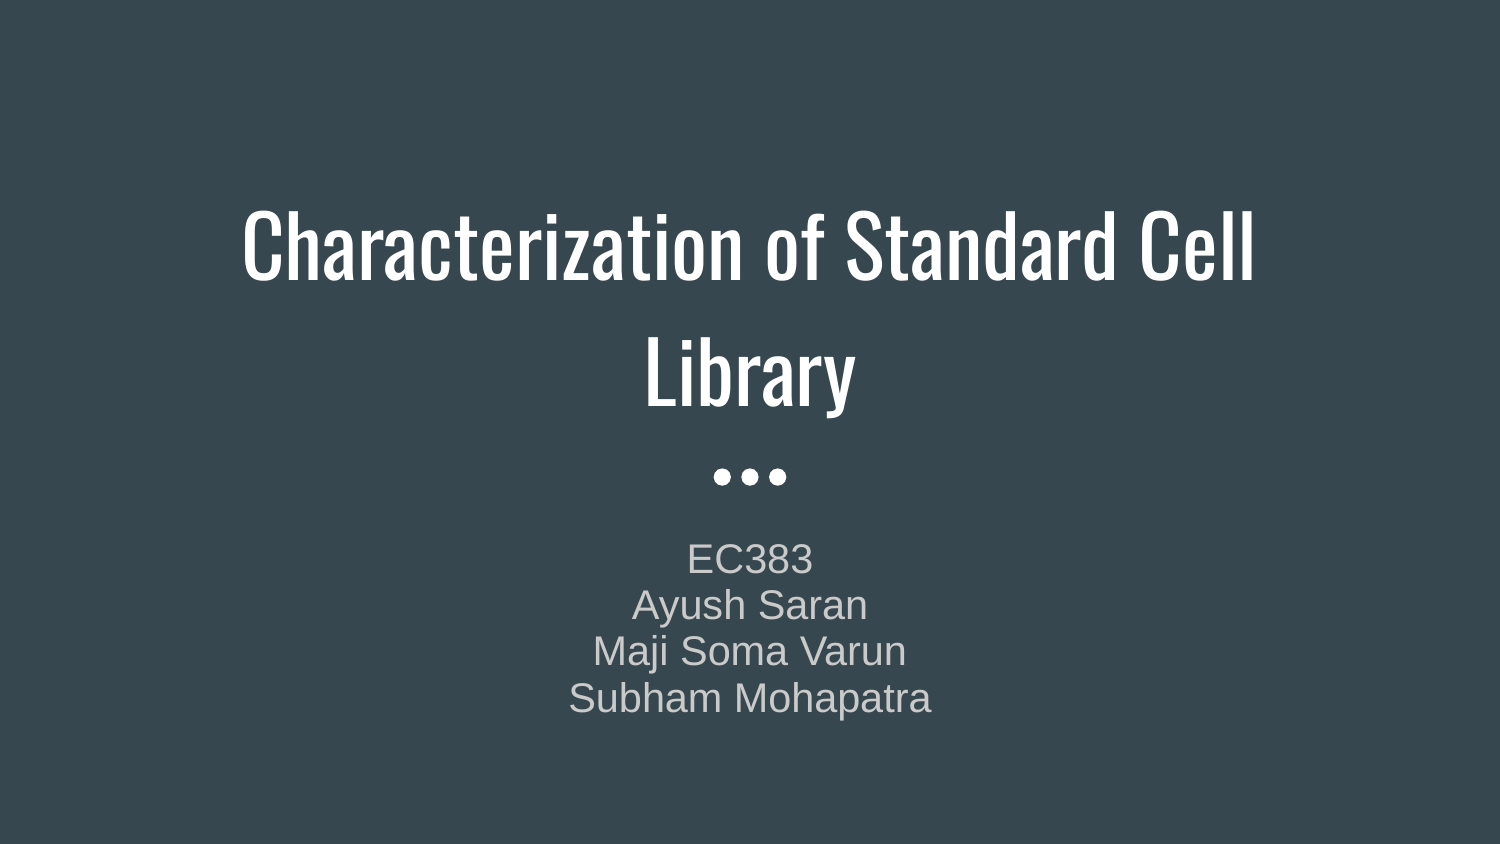

# Characterization of Standard Cell Library
EC383
Ayush Saran
Maji Soma Varun
Subham Mohapatra